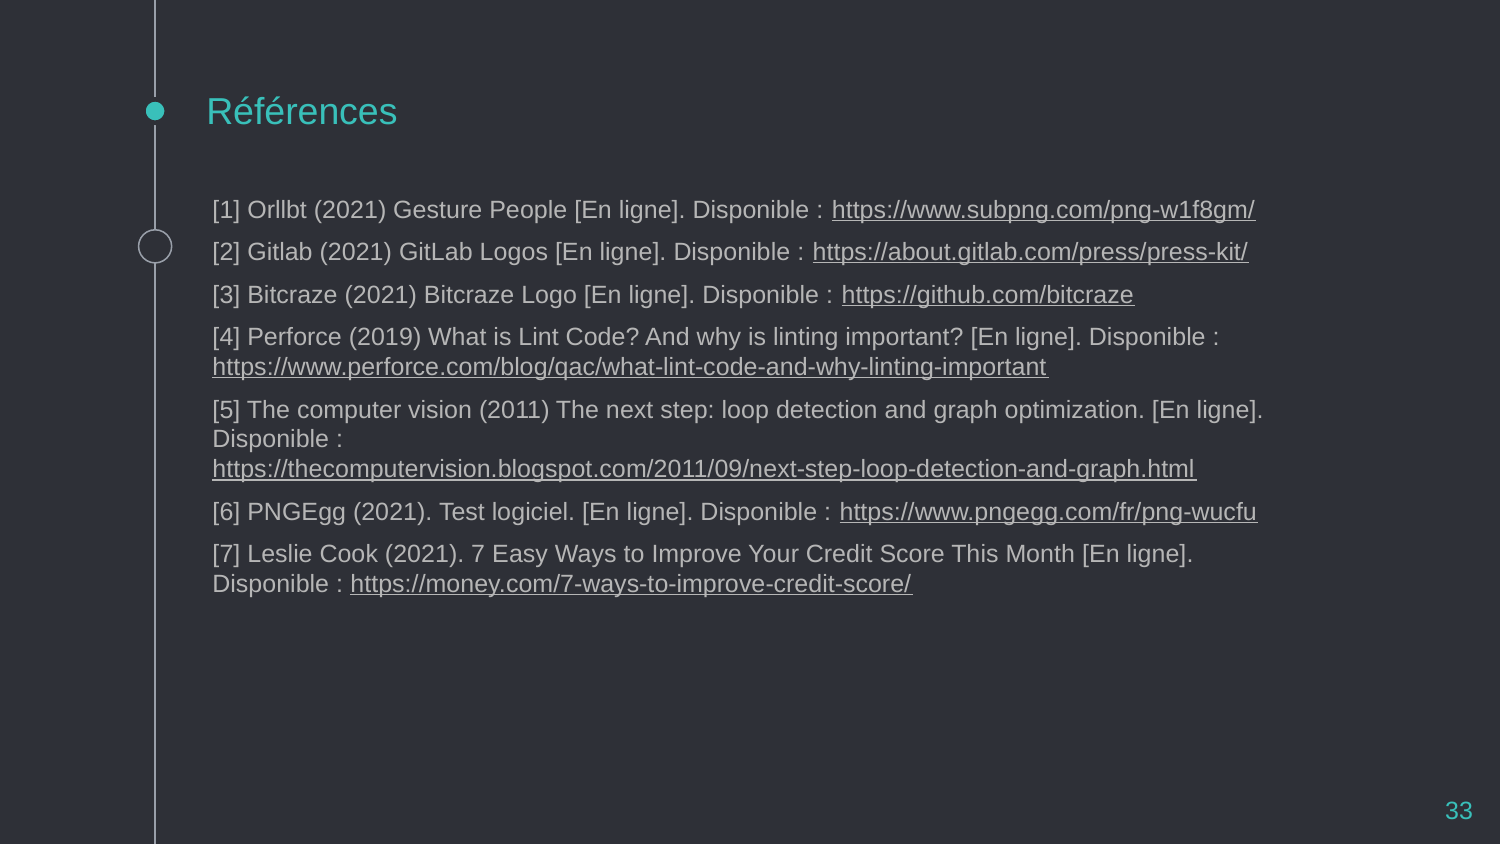

# Références
[1] Orllbt (2021) Gesture People [En ligne]. Disponible : https://www.subpng.com/png-w1f8gm/
[2] Gitlab (2021) GitLab Logos [En ligne]. Disponible : https://about.gitlab.com/press/press-kit/
[3] Bitcraze (2021) Bitcraze Logo [En ligne]. Disponible : https://github.com/bitcraze
[4] Perforce (2019) What is Lint Code? And why is linting important? [En ligne]. Disponible : https://www.perforce.com/blog/qac/what-lint-code-and-why-linting-important
[5] The computer vision (2011) The next step: loop detection and graph optimization. [En ligne]. Disponible : https://thecomputervision.blogspot.com/2011/09/next-step-loop-detection-and-graph.html
[6] PNGEgg (2021). Test logiciel. [En ligne]. Disponible : https://www.pngegg.com/fr/png-wucfu
[7] Leslie Cook (2021). 7 Easy Ways to Improve Your Credit Score This Month [En ligne]. Disponible : https://money.com/7-ways-to-improve-credit-score/

33